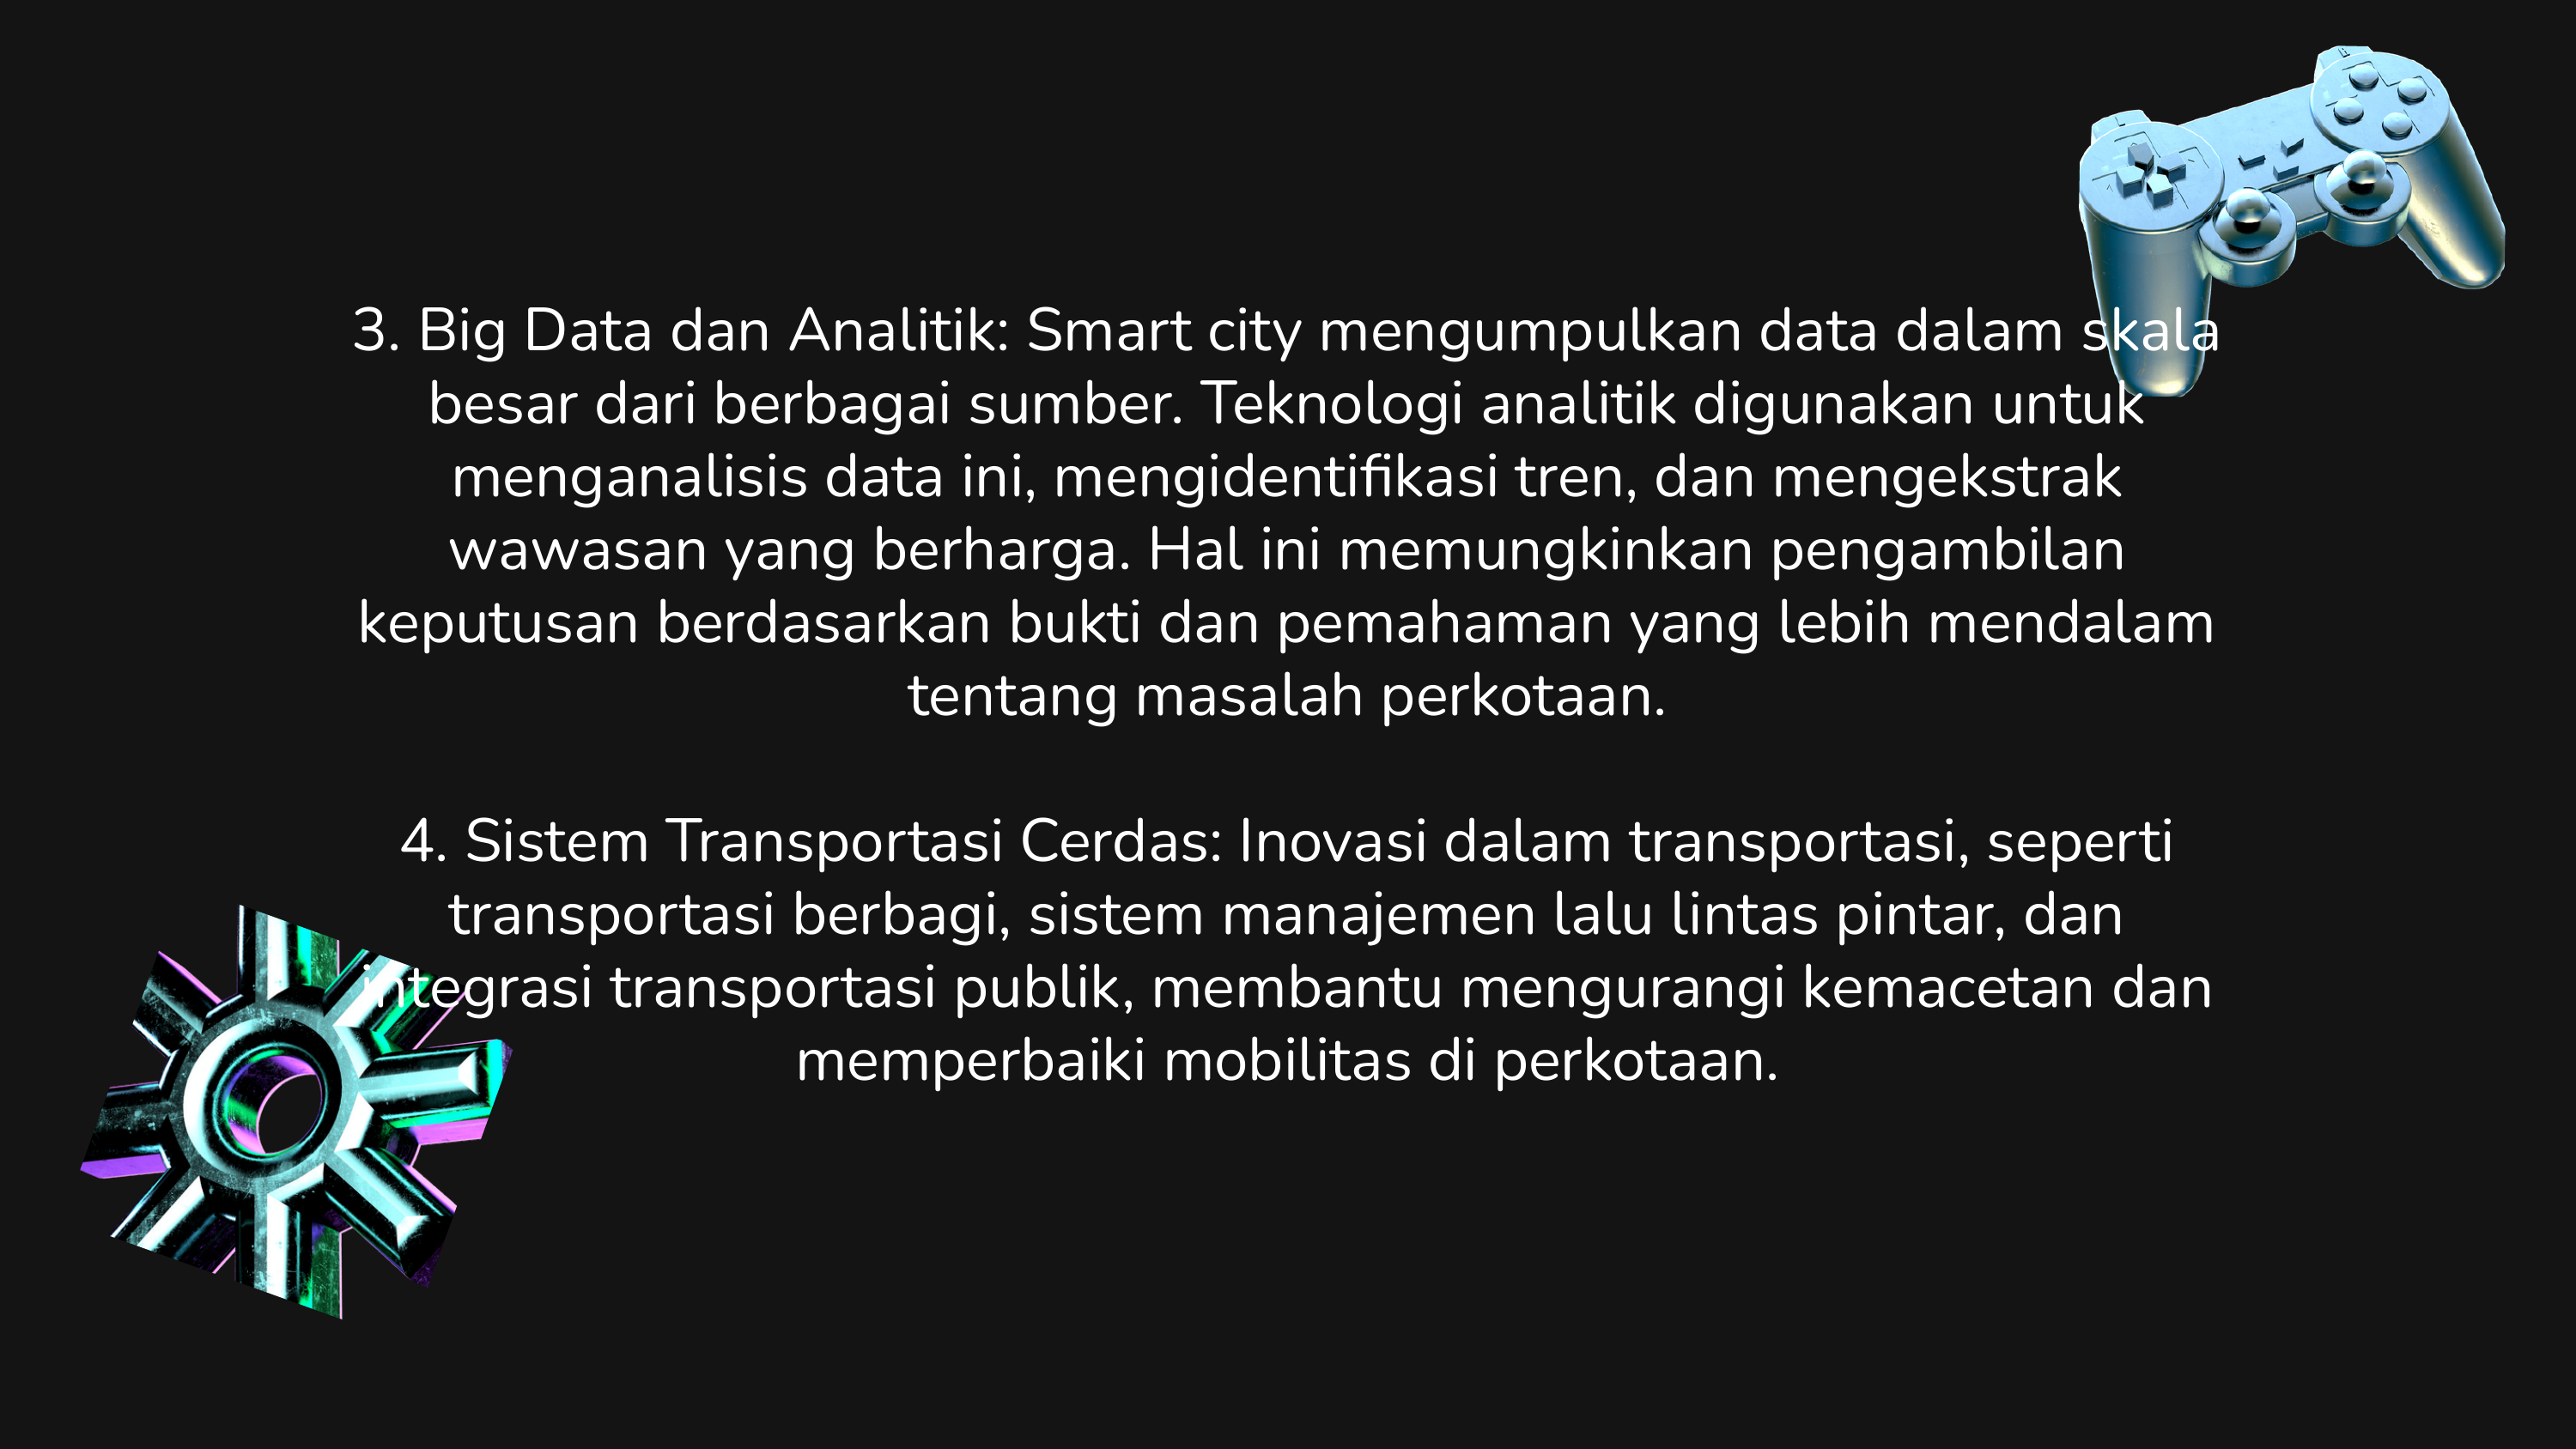

3. Big Data dan Analitik: Smart city mengumpulkan data dalam skala besar dari berbagai sumber. Teknologi analitik digunakan untuk menganalisis data ini, mengidentifikasi tren, dan mengekstrak wawasan yang berharga. Hal ini memungkinkan pengambilan keputusan berdasarkan bukti dan pemahaman yang lebih mendalam tentang masalah perkotaan.

4. Sistem Transportasi Cerdas: Inovasi dalam transportasi, seperti transportasi berbagi, sistem manajemen lalu lintas pintar, dan integrasi transportasi publik, membantu mengurangi kemacetan dan memperbaiki mobilitas di perkotaan.